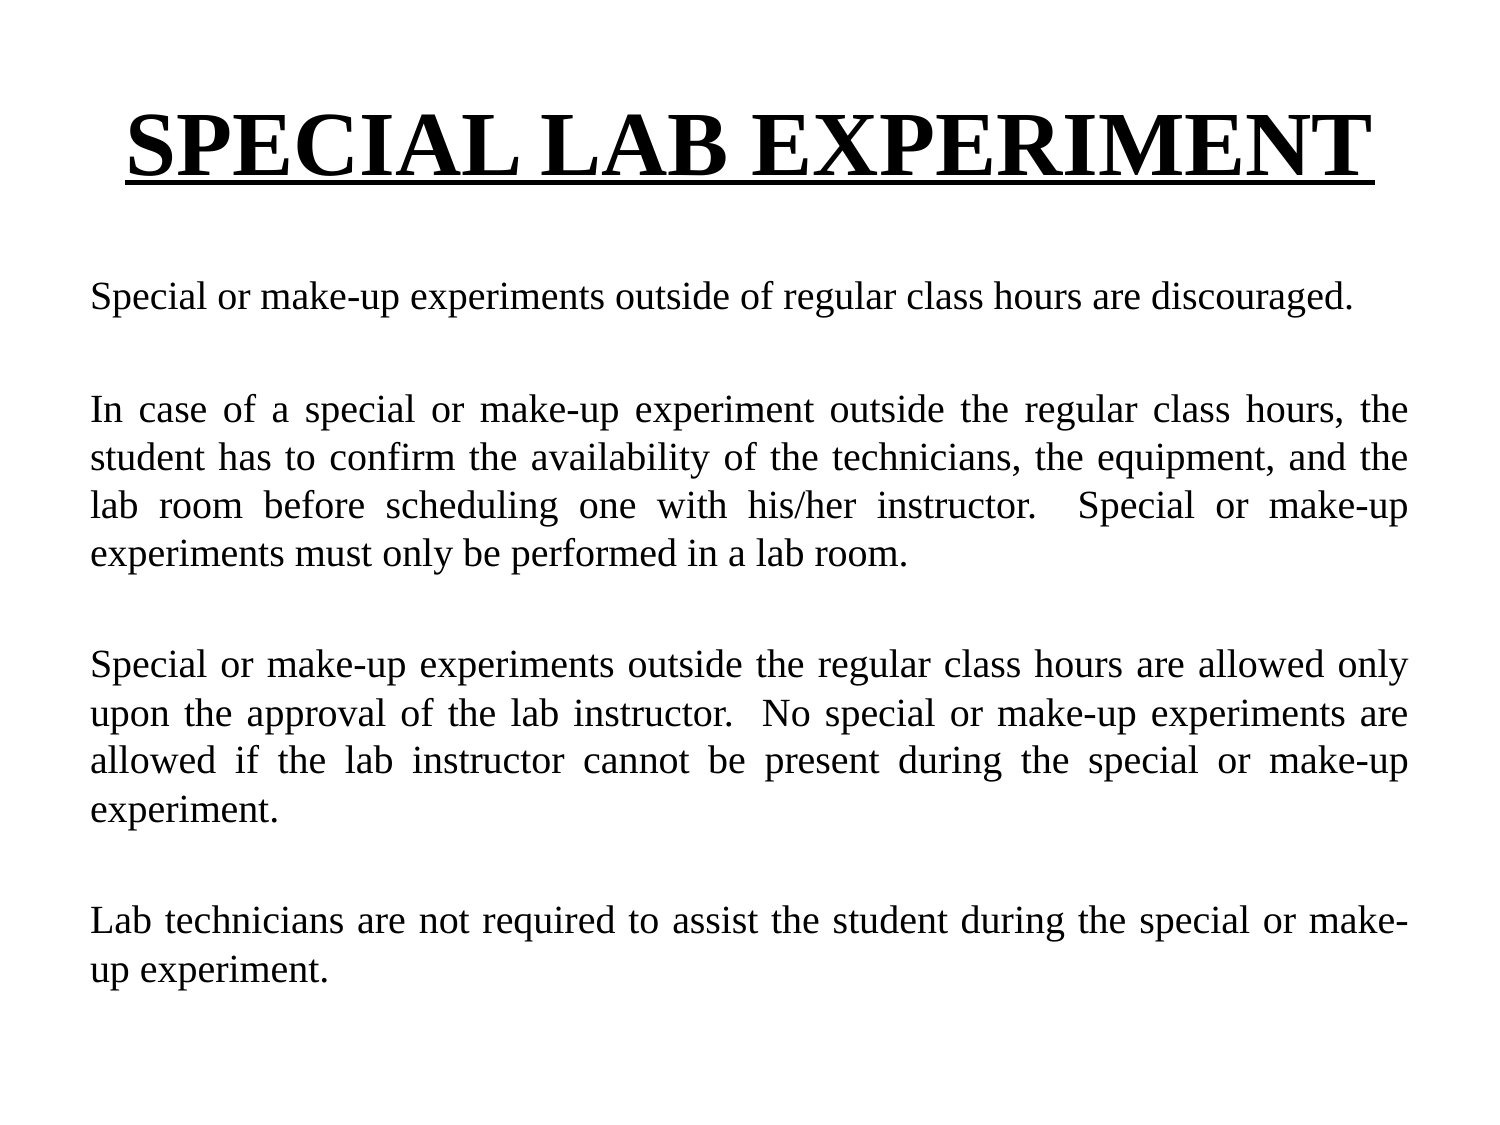

# SPECIAL LAB EXPERIMENT
Special or make-up experiments outside of regular class hours are discouraged.

In case of a special or make-up experiment outside the regular class hours, the student has to confirm the availability of the technicians, the equipment, and the lab room before scheduling one with his/her instructor.  Special or make-up experiments must only be performed in a lab room.

Special or make-up experiments outside the regular class hours are allowed only upon the approval of the lab instructor.  No special or make-up experiments are allowed if the lab instructor cannot be present during the special or make-up experiment.

Lab technicians are not required to assist the student during the special or make- up experiment.